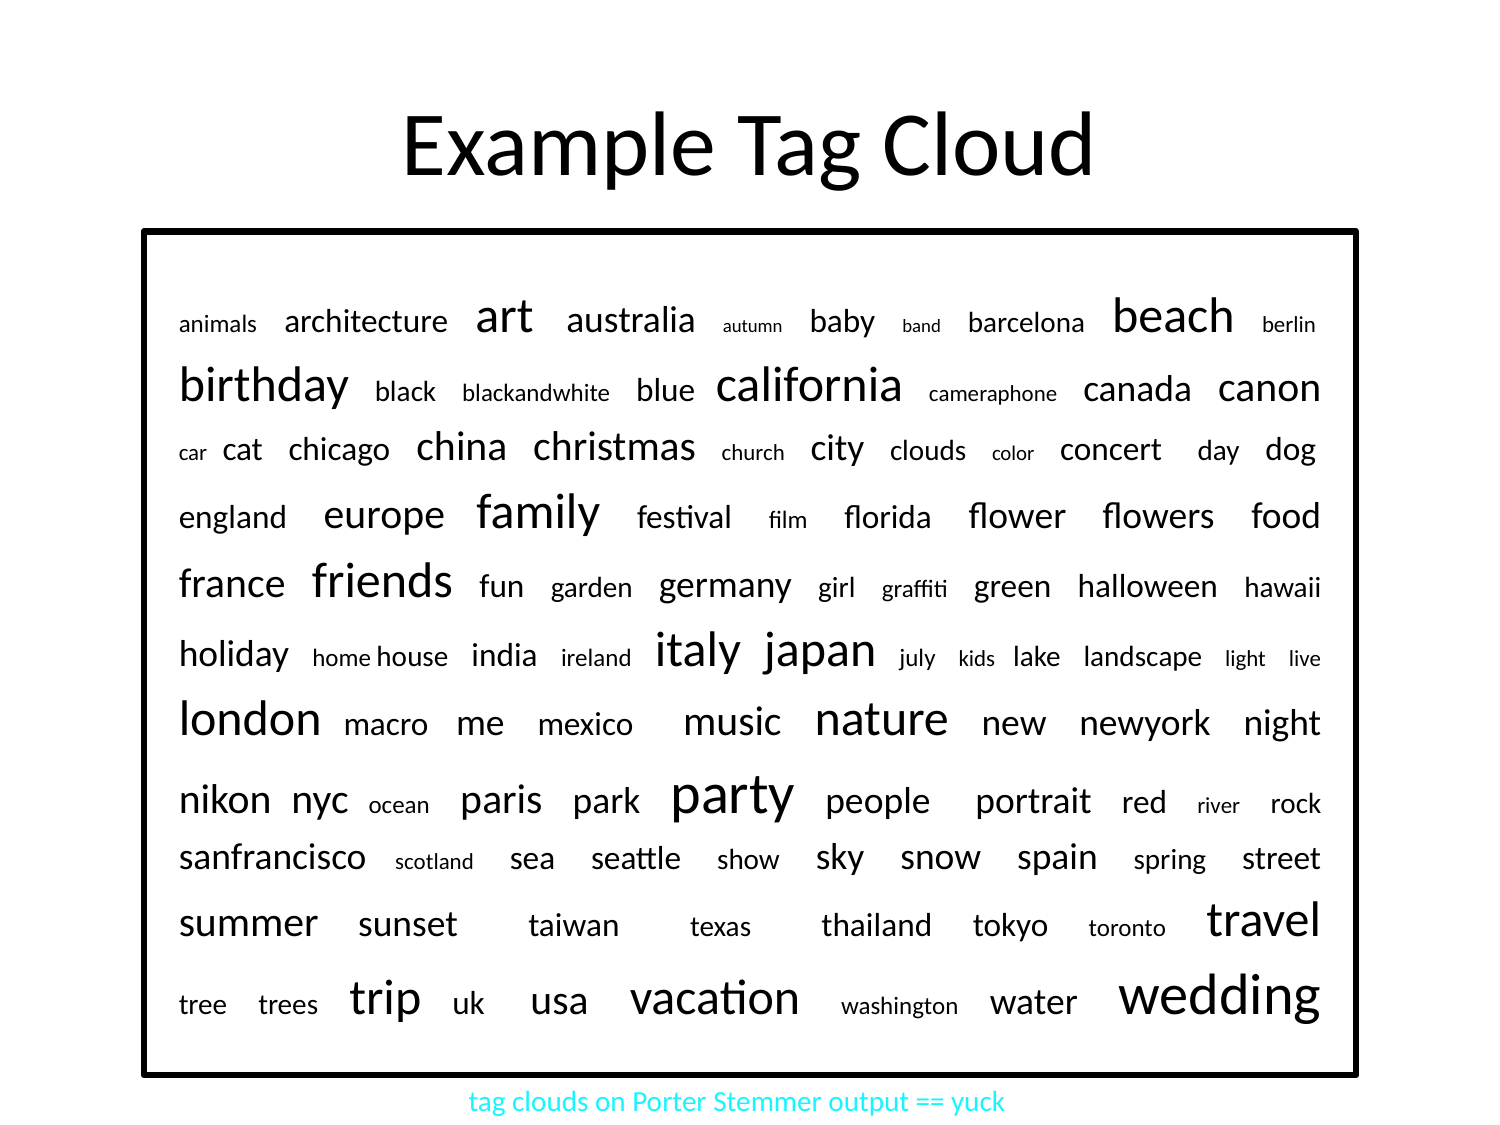

# Example Tag Cloud

animals   architecture   art    australia   autumn   baby   band   barcelona   beach   berlin 
birthday   black   blackandwhite   blue  california   cameraphone   canada   canon
car cat   chicago   china   christmas   church   city   clouds   color   concert   day   dog 
england   europe  family   festival   film   florida   flower   flowers   food
france   friends   fun   garden   germany   girl   graffiti   green   halloween   hawaii
holiday   home house   india   ireland   italy   japan   july   kids  lake   landscape   light   live
london macro  me   mexico   music   nature   new   newyork   night
nikon nyc ocean   paris   park   party   people   portrait   red   river   rock
sanfrancisco scotland   sea   seattle   show   sky   snow   spain   spring   street
summer sunset  taiwan  texas  thailand  tokyo  toronto  travel
tree   trees   trip   uk  usa  vacation  washington   water  wedding
tag clouds on Porter Stemmer output == yuck